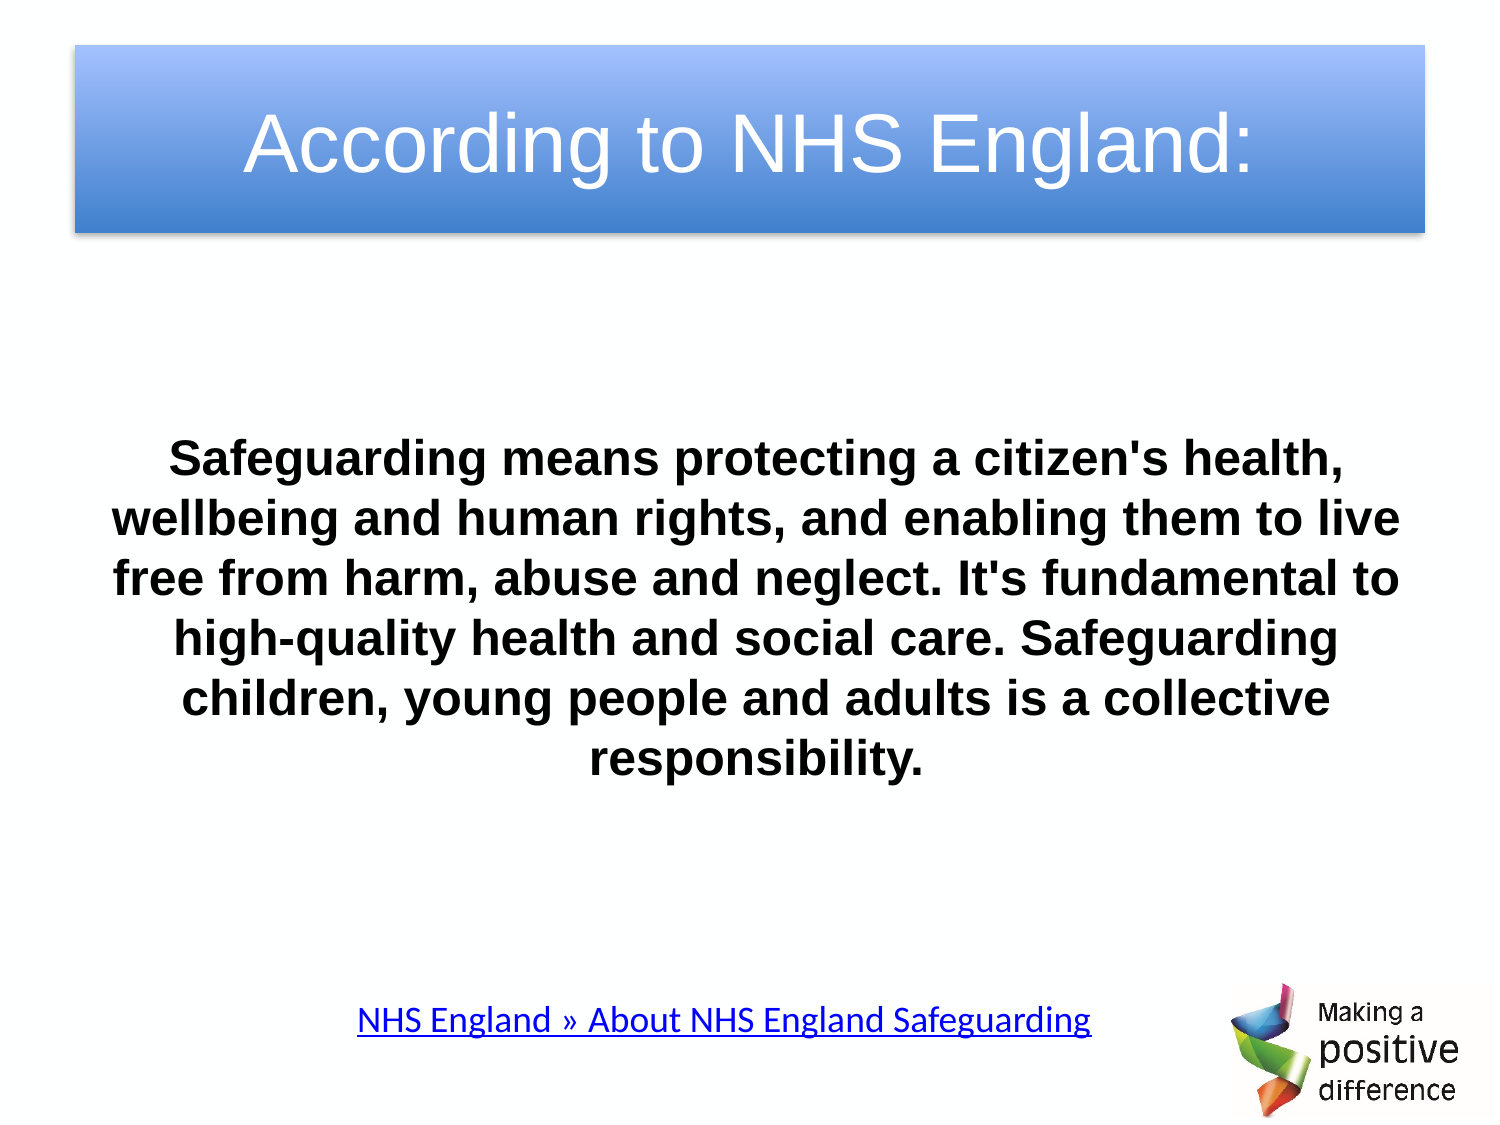

# According to NHS England:
Safeguarding means protecting a citizen's health, wellbeing and human rights, and enabling them to live free from harm, abuse and neglect. It's fundamental to high-quality health and social care. Safeguarding children, young people and adults is a collective responsibility.
NHS England » About NHS England Safeguarding